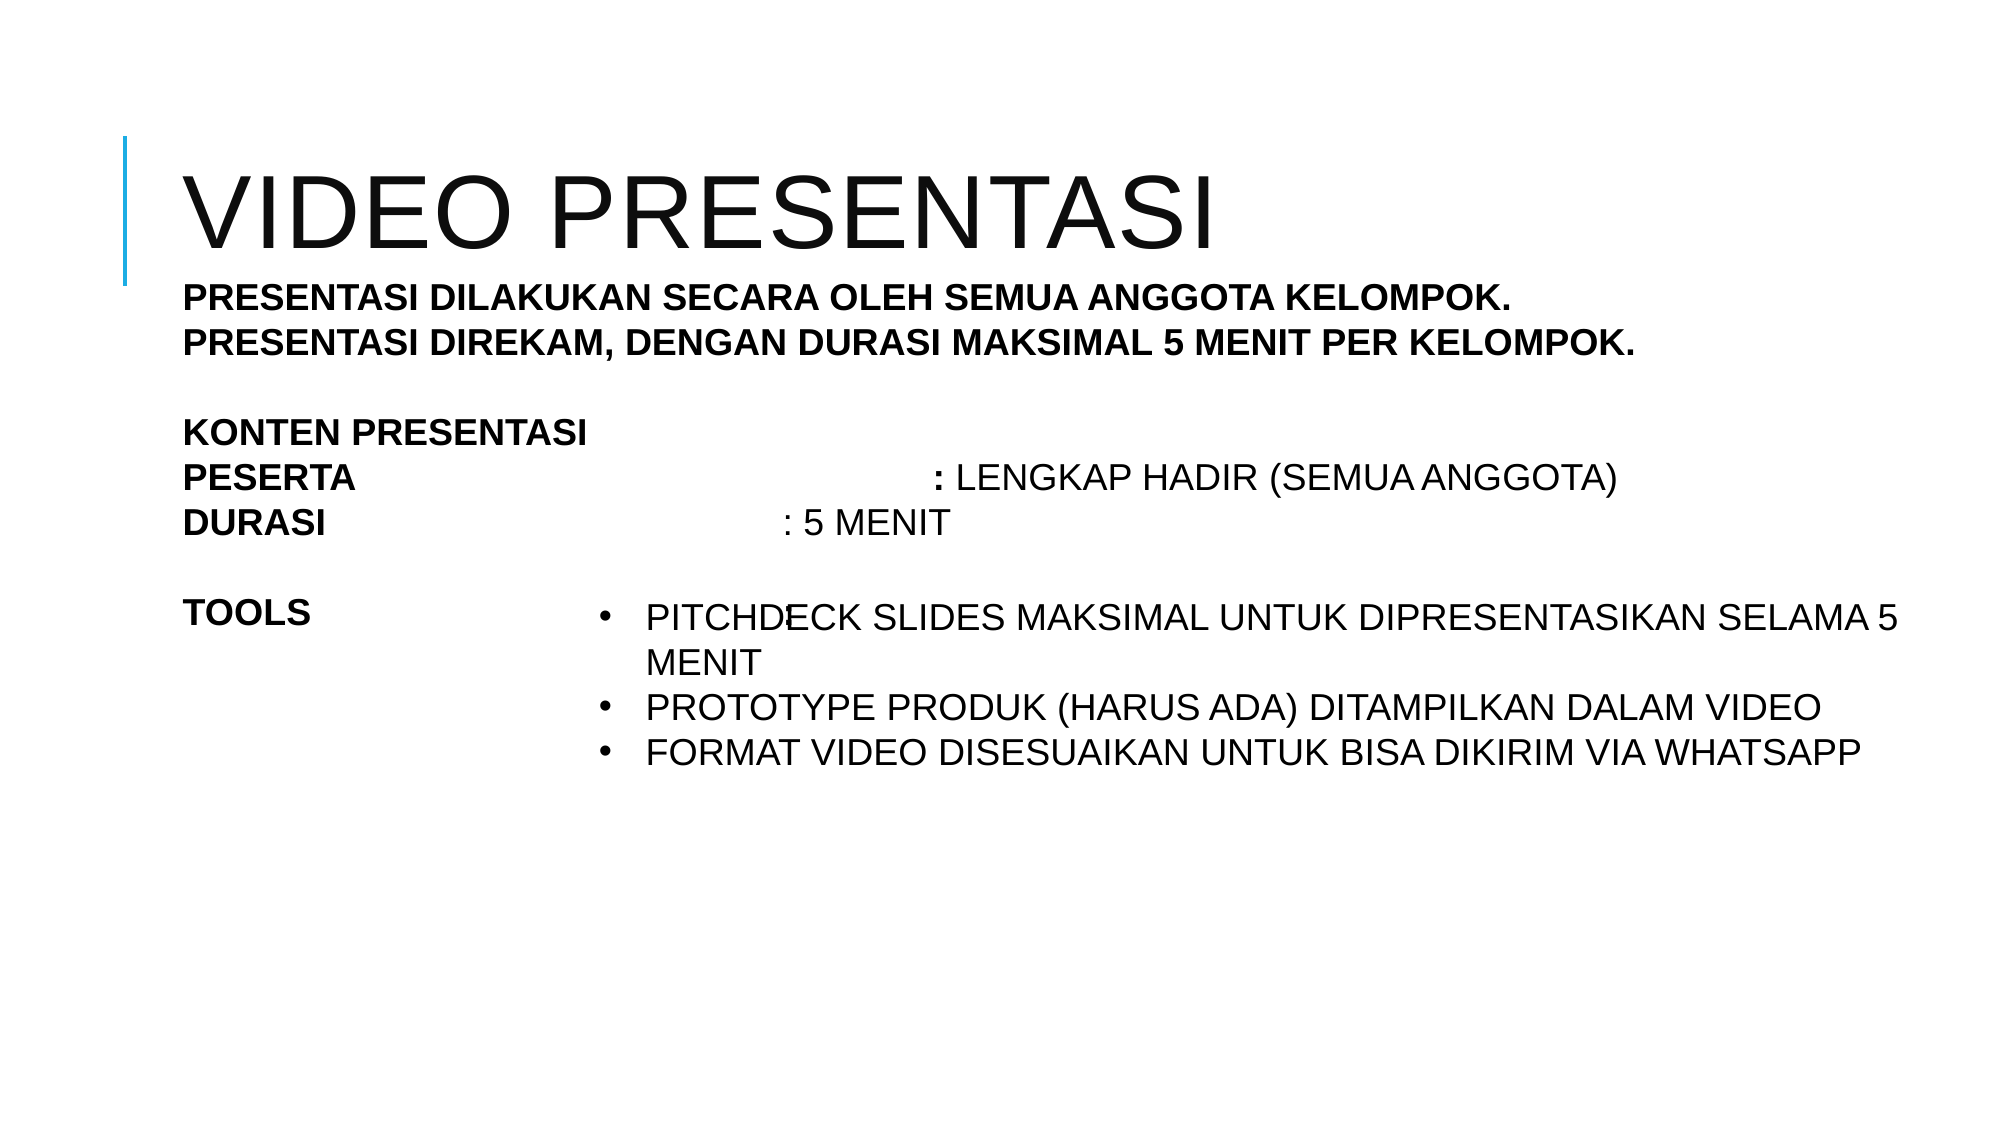

# VIDEO PRESENTASI
PRESENTASI DILAKUKAN SECARA OLEH SEMUA ANGGOTA KELOMPOK.
PRESENTASI DIREKAM, DENGAN DURASI MAKSIMAL 5 MENIT PER KELOMPOK.

KONTEN PRESENTASI
PESERTA				: LENGKAP HADIR (SEMUA ANGGOTA)
DURASI				: 5 MENIT

TOOLS				:

PITCHDECK SLIDES MAKSIMAL UNTUK DIPRESENTASIKAN SELAMA 5 MENIT
PROTOTYPE PRODUK (HARUS ADA) DITAMPILKAN DALAM VIDEO
FORMAT VIDEO DISESUAIKAN UNTUK BISA DIKIRIM VIA WHATSAPP